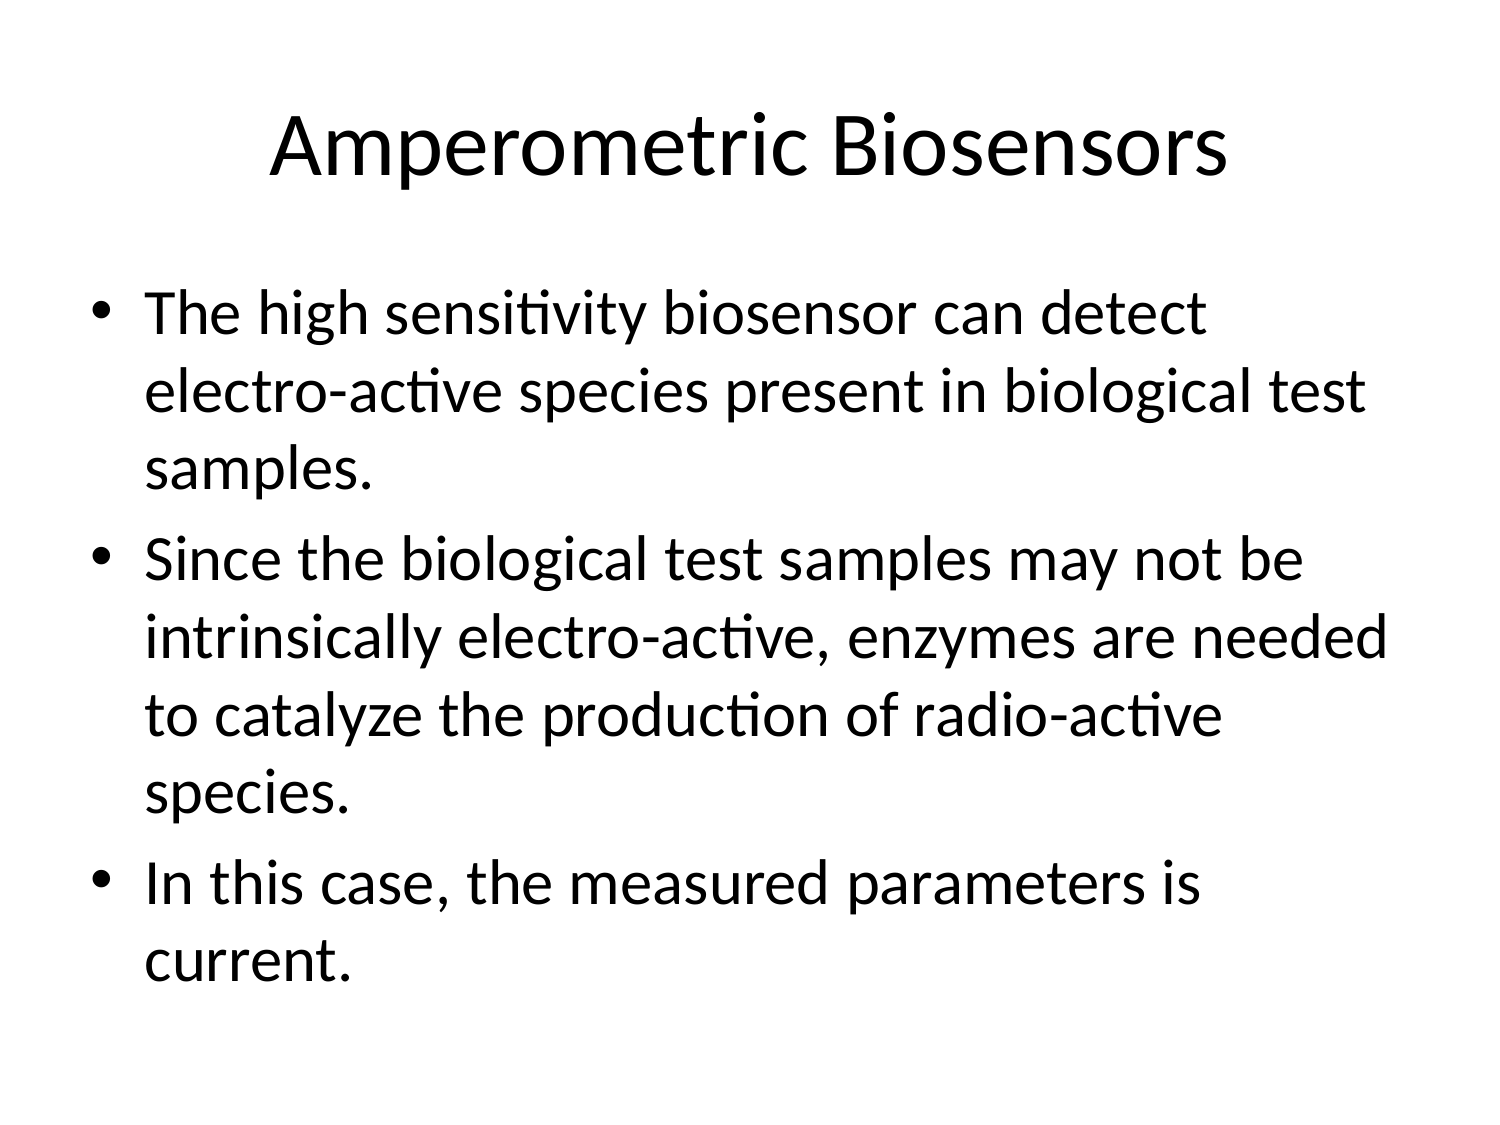

# Amperometric Biosensors
The high sensitivity biosensor can detect electro-active species present in biological test samples.
Since the biological test samples may not be intrinsically electro-active, enzymes are needed to catalyze the production of radio-active species.
In this case, the measured parameters is current.